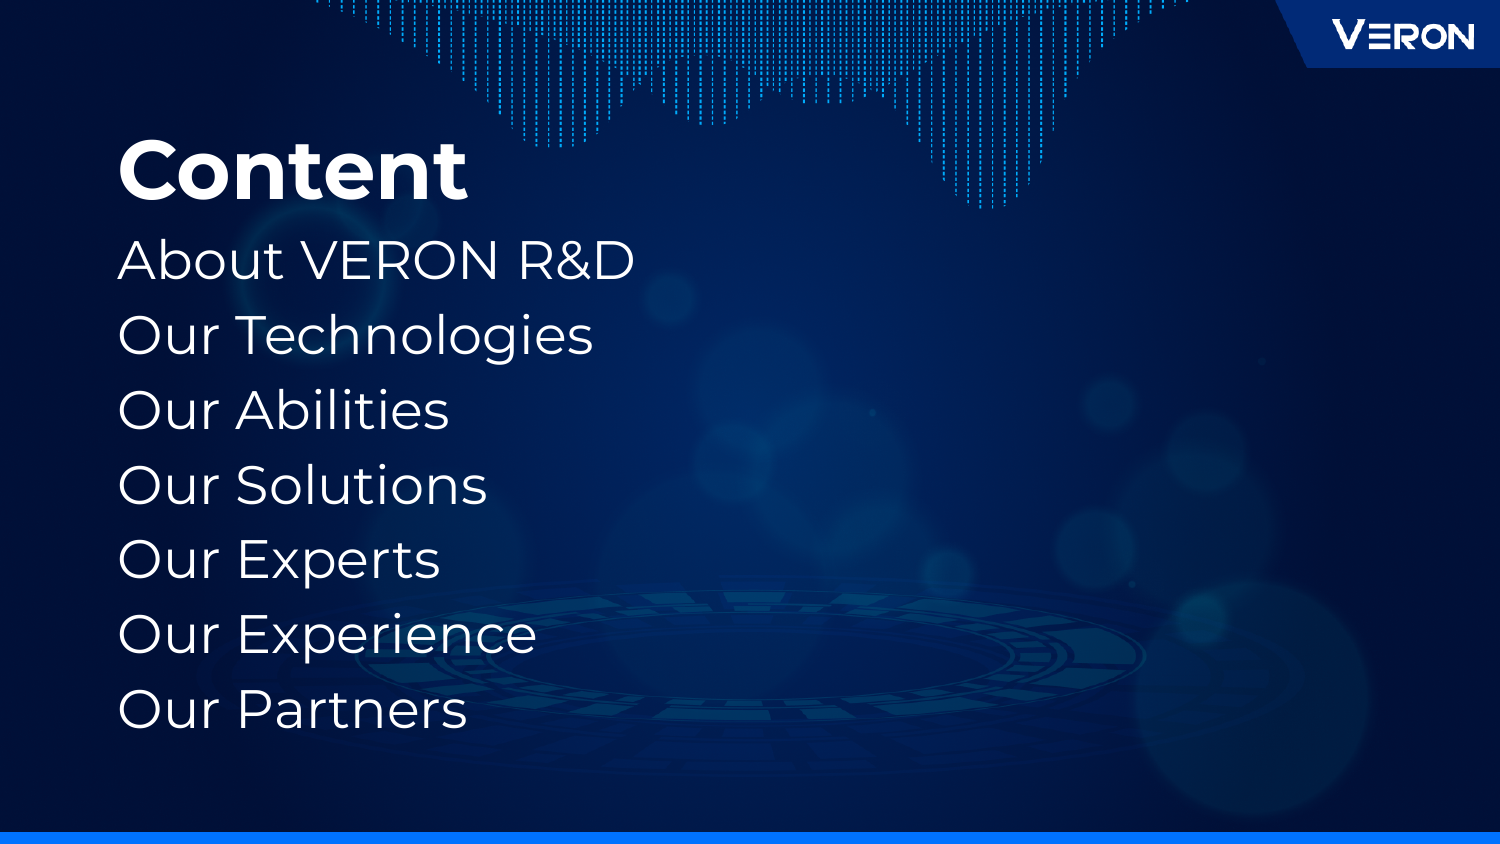

Content
About VERON R&D
Our Technologies
Our Abilities
Our Solutions
Our Experts
Our Experience
Our Partners